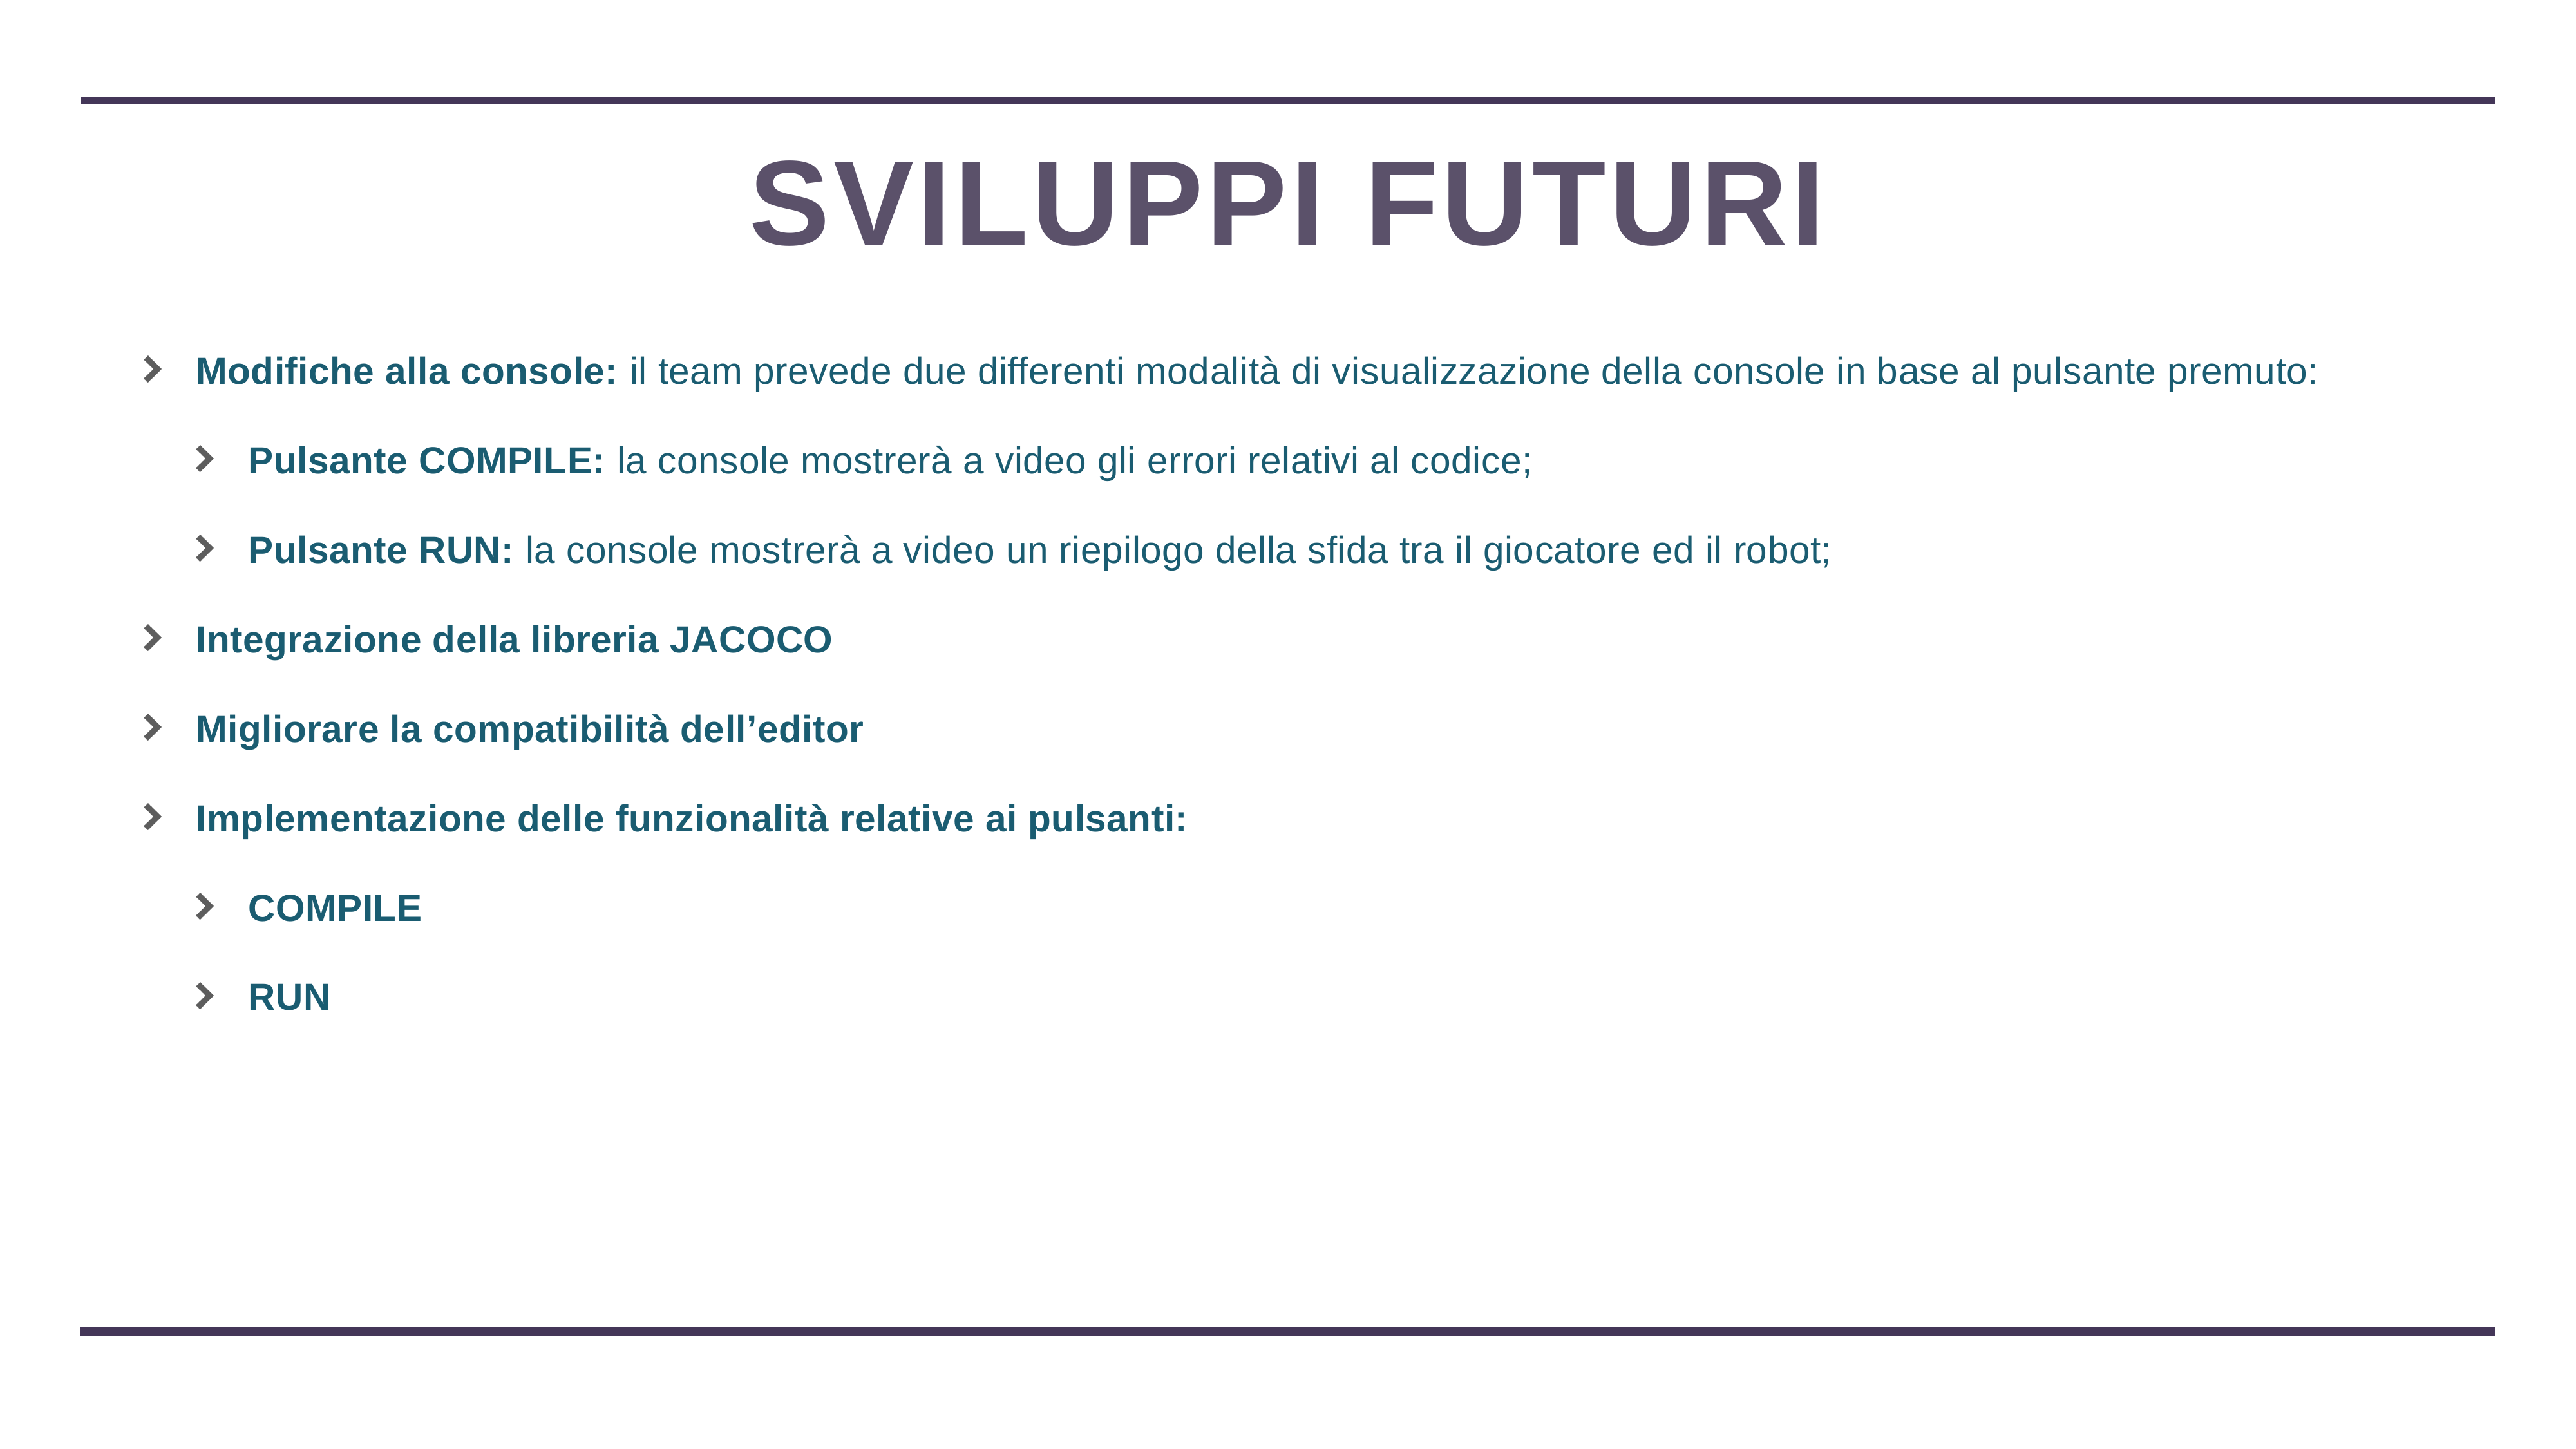

# SVILUPPI FUTURI
Modifiche alla console: il team prevede due differenti modalità di visualizzazione della console in base al pulsante premuto:
Pulsante COMPILE: la console mostrerà a video gli errori relativi al codice;
Pulsante RUN: la console mostrerà a video un riepilogo della sfida tra il giocatore ed il robot;
Integrazione della libreria JACOCO
Migliorare la compatibilità dell’editor
Implementazione delle funzionalità relative ai pulsanti:
COMPILE
RUN